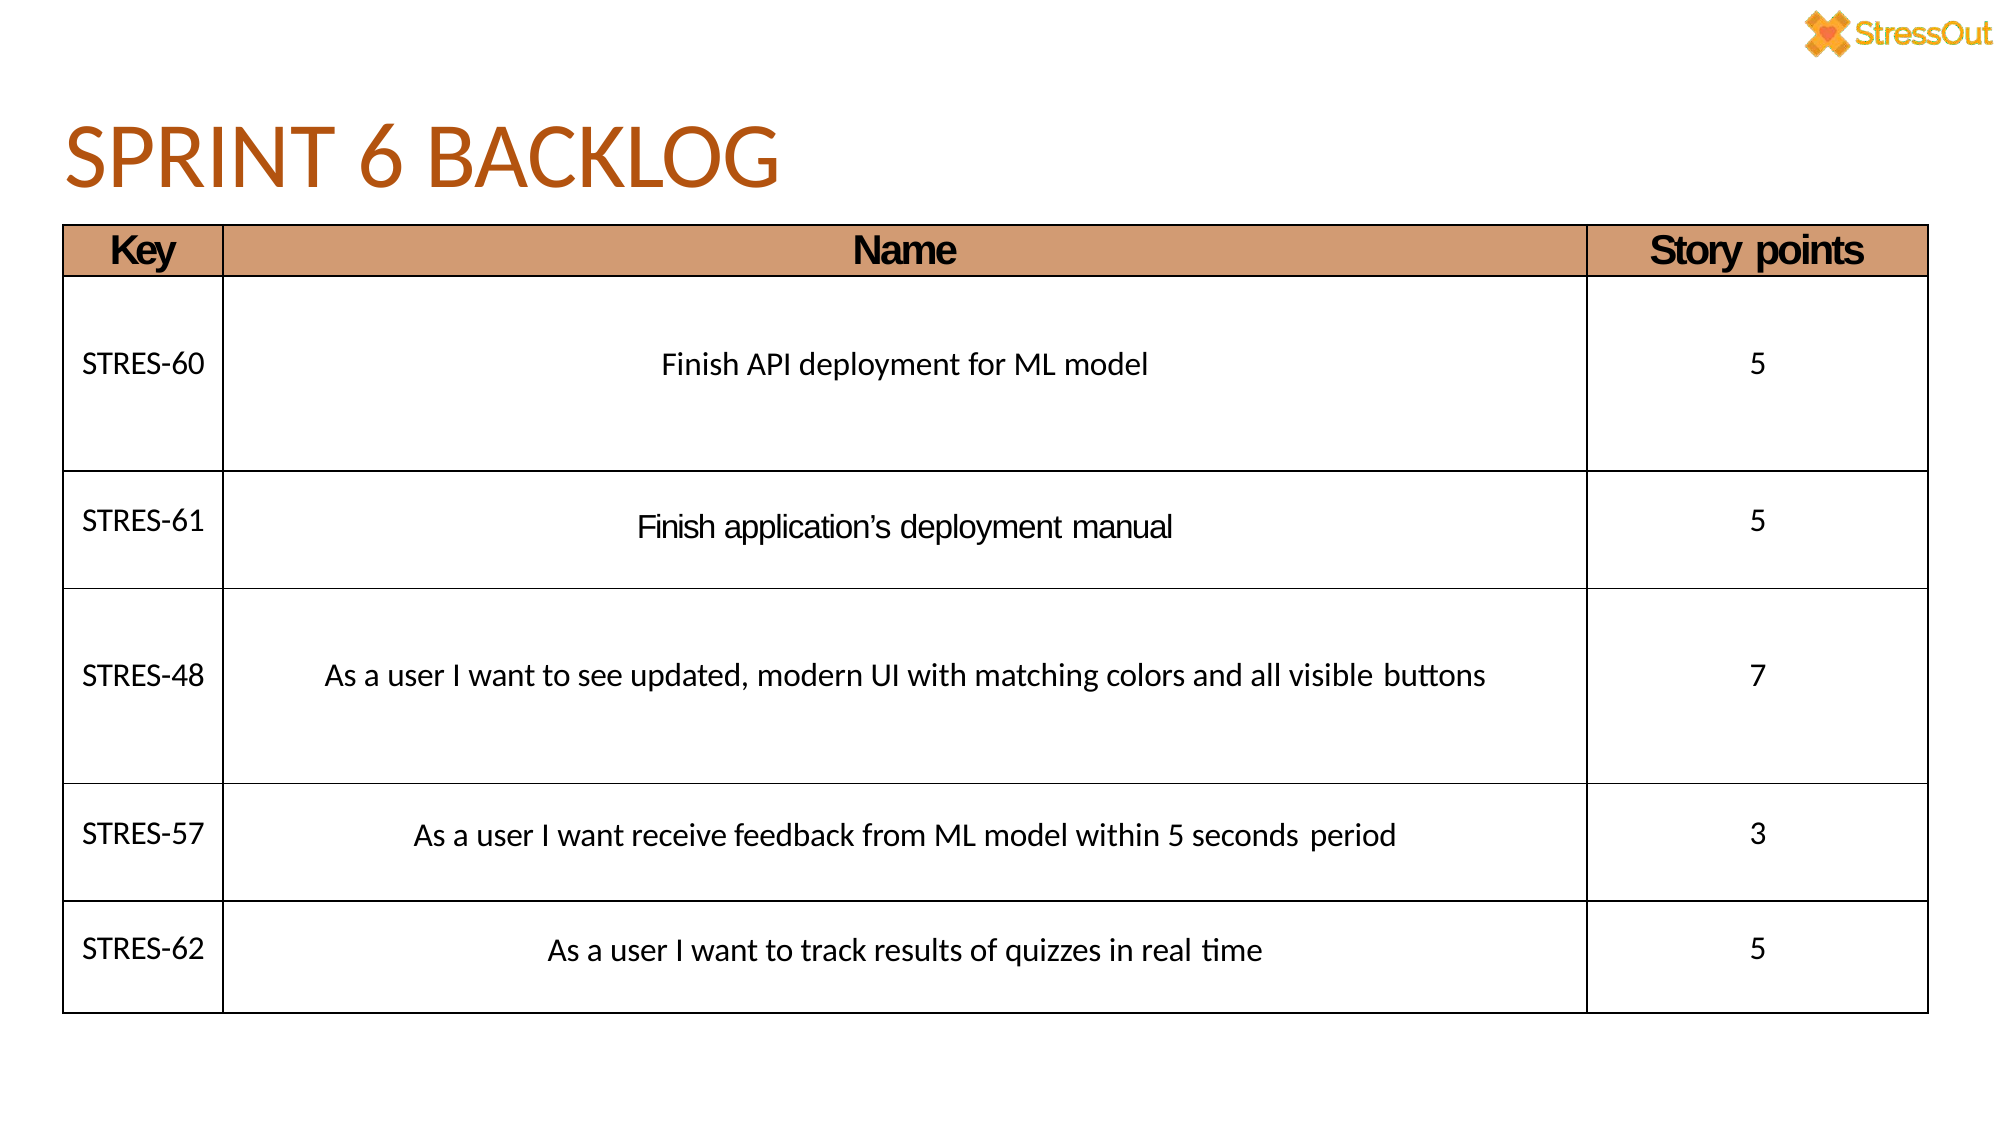

# SPRINT 6 BACKLOG
| Key | Name | Story points |
| --- | --- | --- |
| STRES-60 | Finish API deployment for ML model | 5 |
| STRES-61 | Finish application’s deployment manual | 5 |
| STRES-48 | As a user I want to see updated, modern UI with matching colors and all visible buttons | 7 |
| STRES-57 | As a user I want receive feedback from ML model within 5 seconds period | 3 |
| STRES-62 | As a user I want to track results of quizzes in real time | 5 |